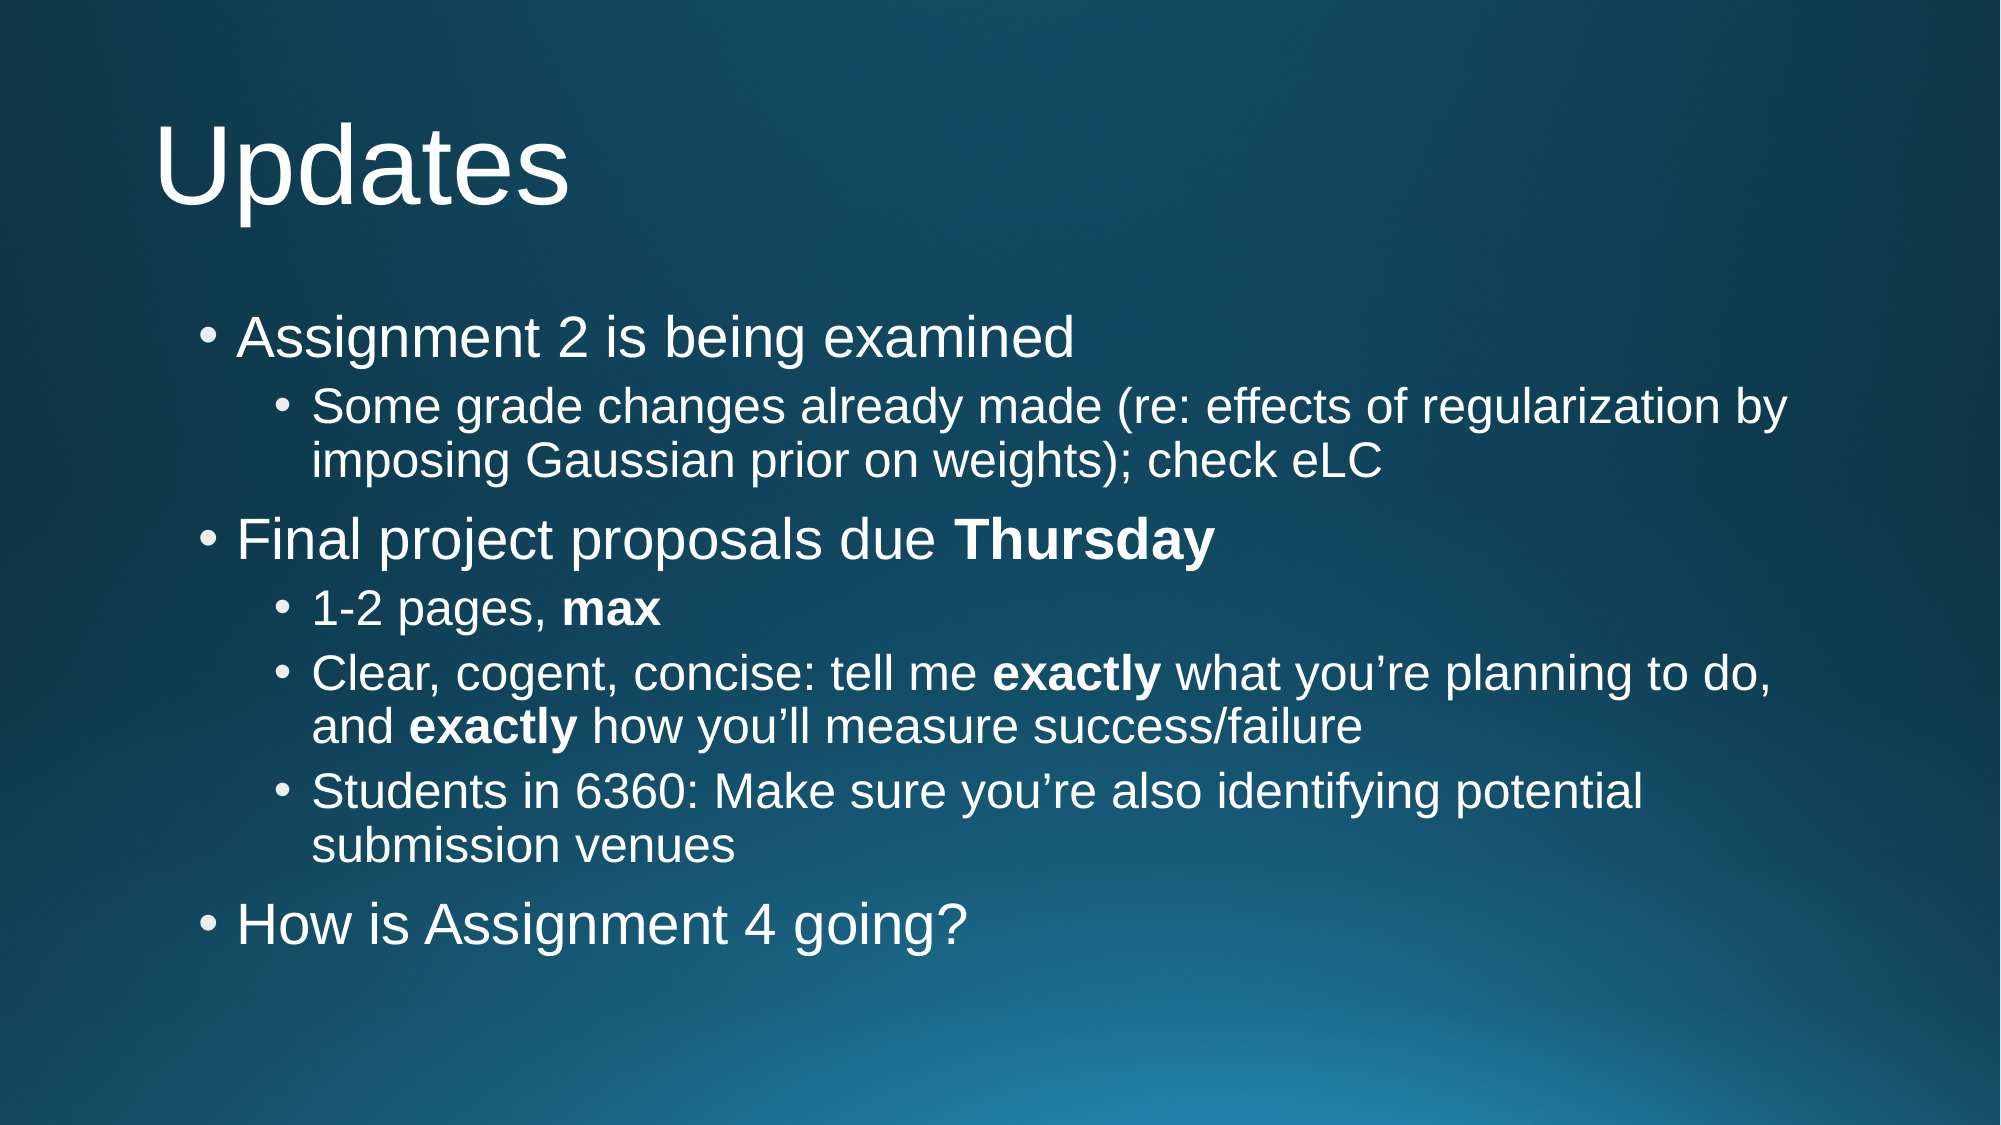

# Updates
Assignment 2 is being examined
Some grade changes already made (re: effects of regularization by imposing Gaussian prior on weights); check eLC
Final project proposals due Thursday
1-2 pages, max
Clear, cogent, concise: tell me exactly what you’re planning to do, and exactly how you’ll measure success/failure
Students in 6360: Make sure you’re also identifying potential submission venues
How is Assignment 4 going?